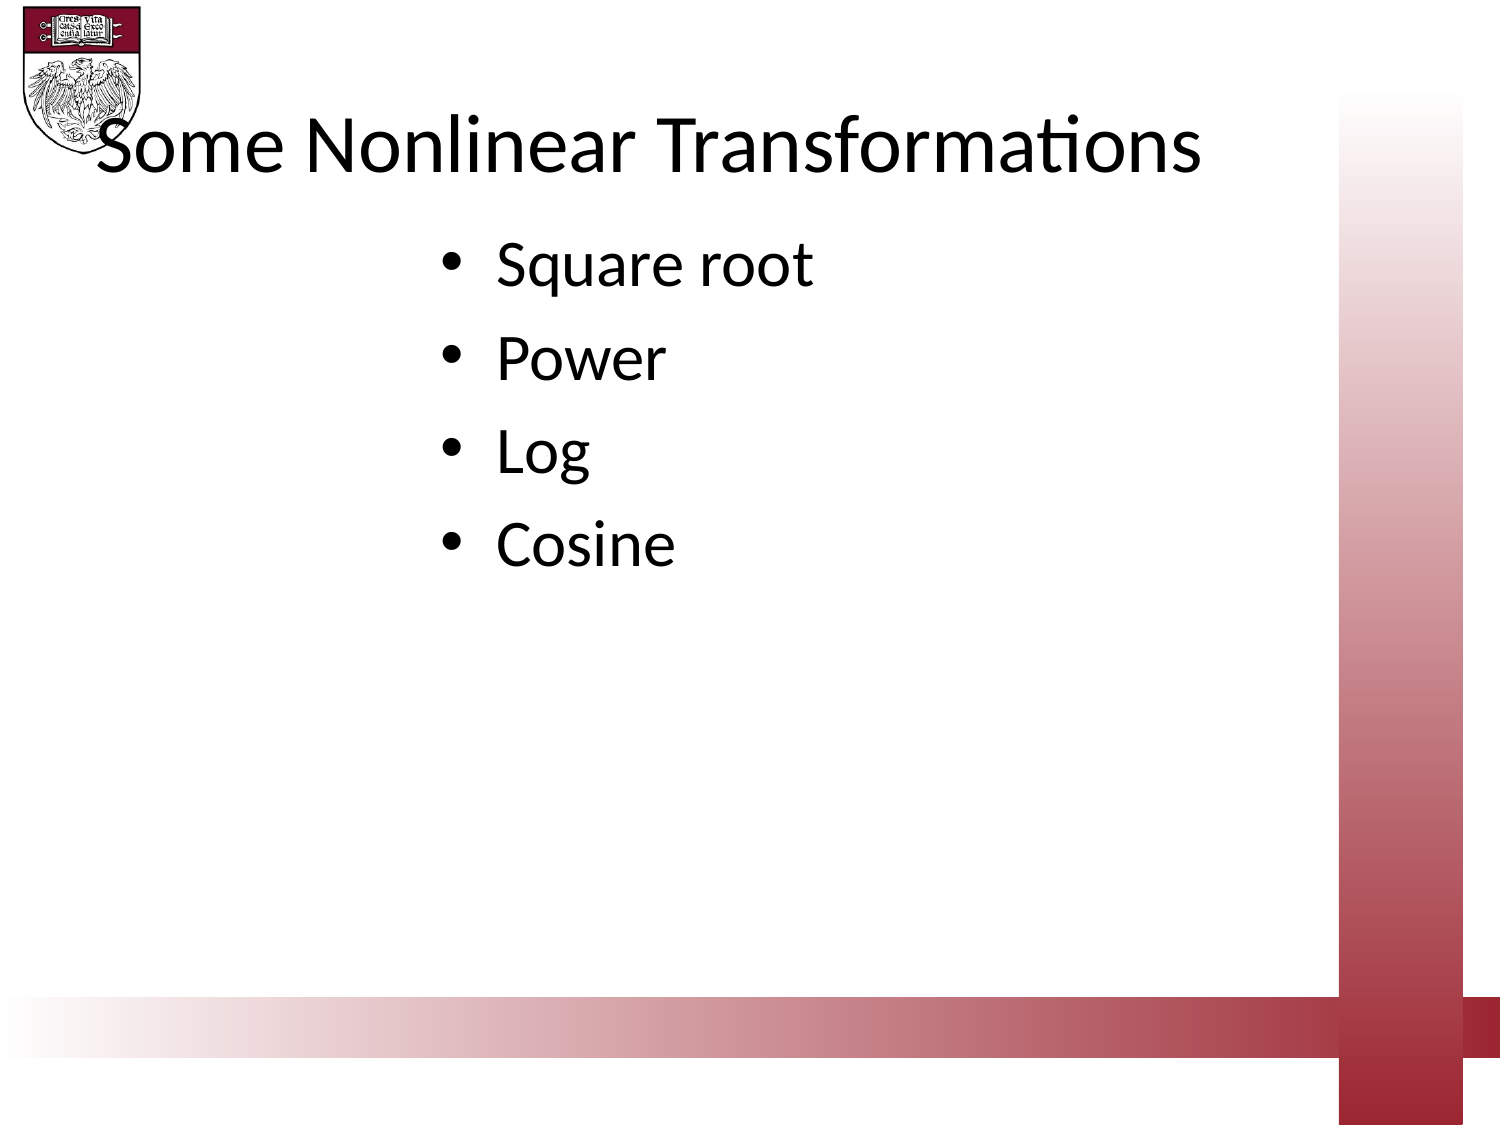

Some Nonlinear Transformations
Square root
Power
Log
Cosine